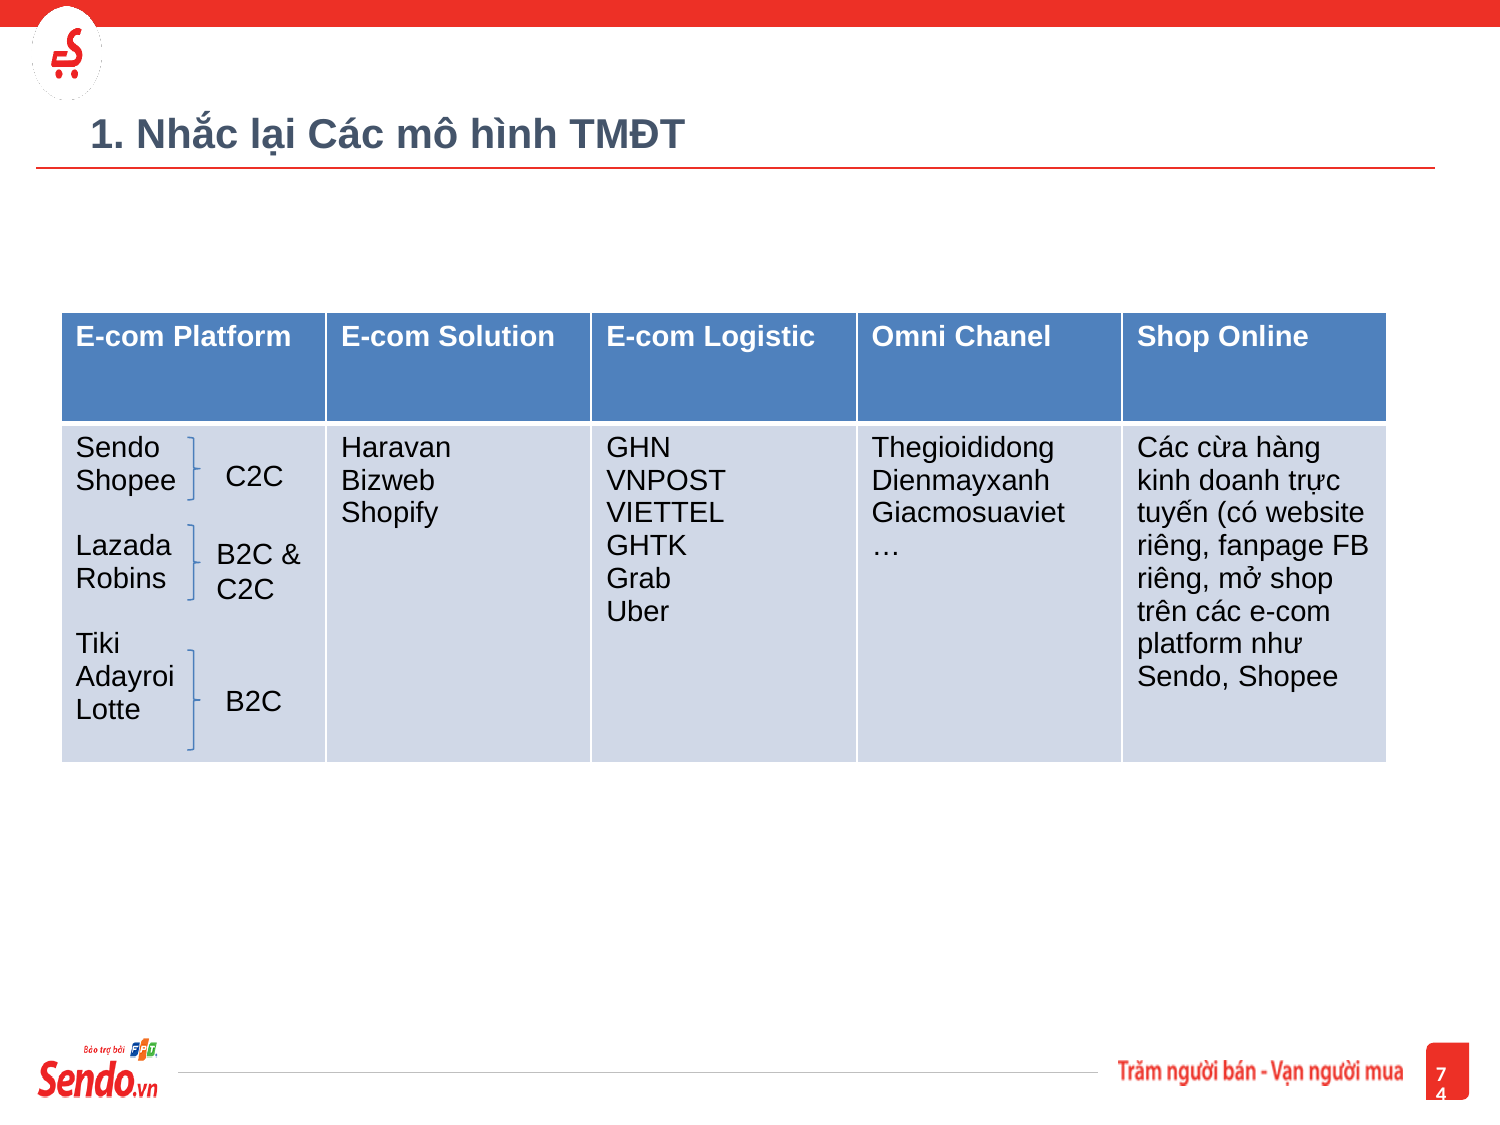

# 1. Nhắc lại Các mô hình TMĐT

| E-com Platform | E-com Solution | E-com Logistic | Omni Chanel | Shop Online |
| --- | --- | --- | --- | --- |
| Sendo Shopee Lazada Robins Tiki Adayroi Lotte | Haravan Bizweb Shopify | GHN VNPOST VIETTEL GHTK Grab Uber | Thegioididong Dienmayxanh Giacmosuaviet … | Các cừa hàng kinh doanh trực tuyến (có website riêng, fanpage FB riêng, mở shop trên các e-com platform như Sendo, Shopee |

C2C

B2C & C2C

B2C